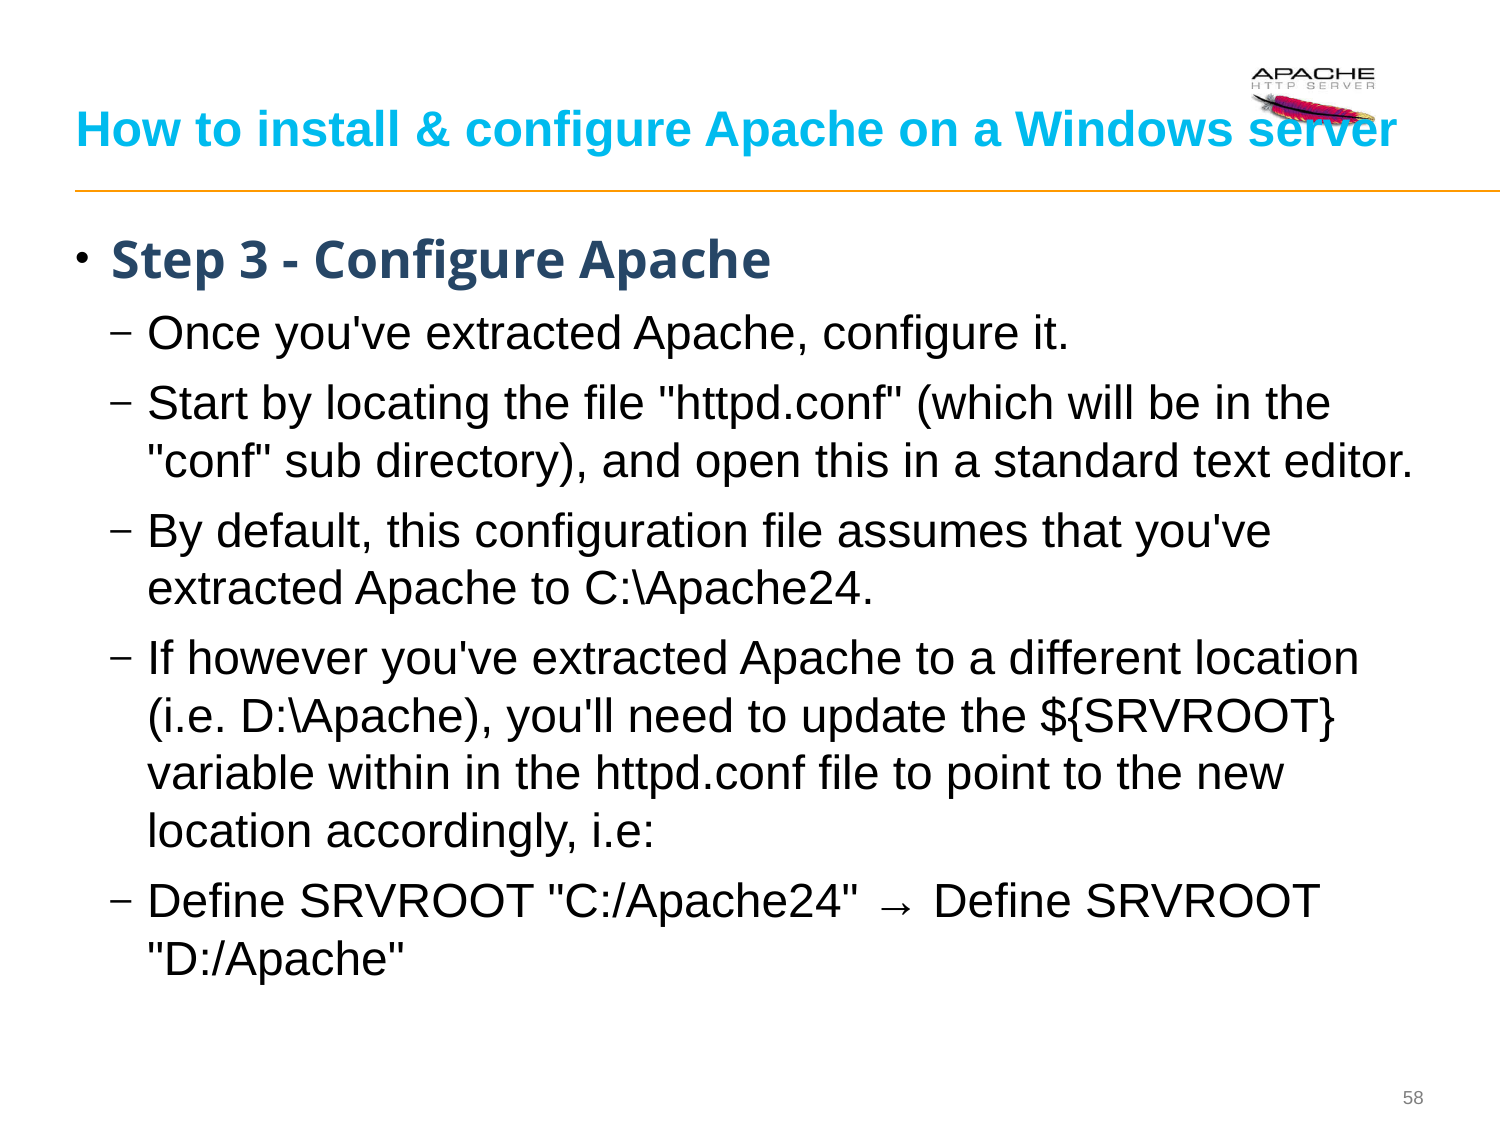

# How to install & configure Apache on a Windows server
Step 3 - Configure Apache
Once you've extracted Apache, configure it.
Start by locating the file "httpd.conf" (which will be in the "conf" sub directory), and open this in a standard text editor.
By default, this configuration file assumes that you've extracted Apache to C:\Apache24.
If however you've extracted Apache to a different location (i.e. D:\Apache), you'll need to update the ${SRVROOT} variable within in the httpd.conf file to point to the new location accordingly, i.e:
Define SRVROOT "C:/Apache24" → Define SRVROOT "D:/Apache"